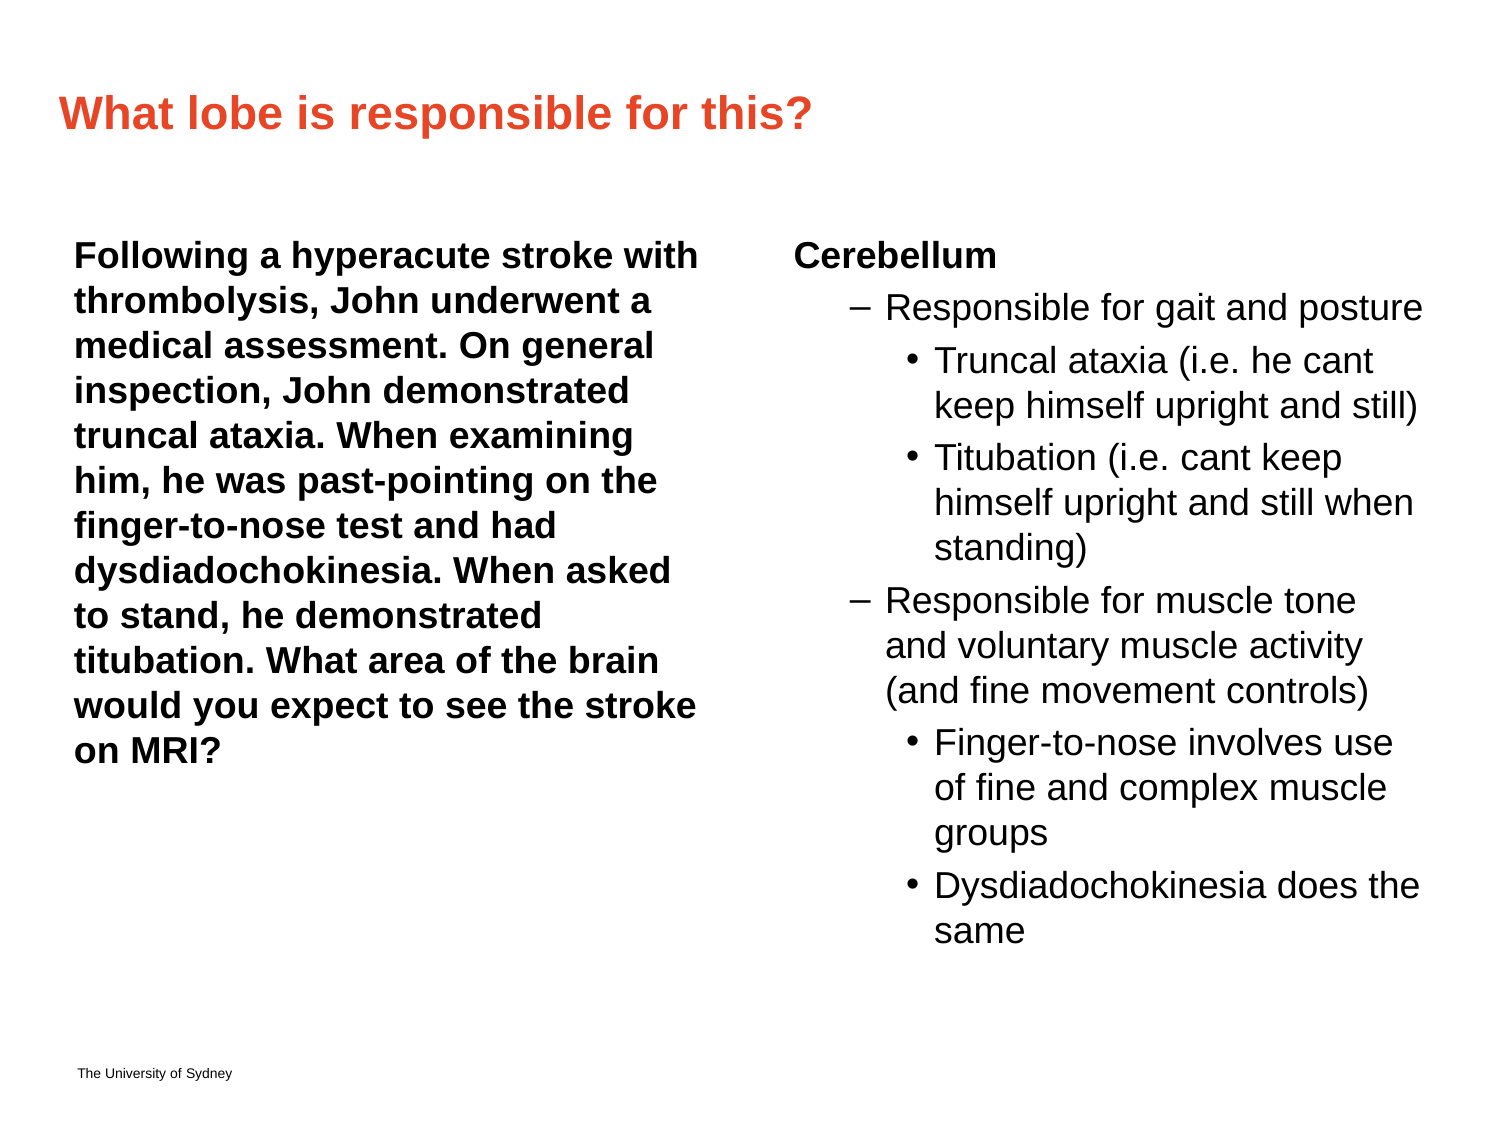

# What lobe is responsible for this?
Following a hyperacute stroke with thrombolysis, John underwent a medical assessment. On general inspection, John demonstrated truncal ataxia. When examining him, he was past-pointing on the finger-to-nose test and had dysdiadochokinesia. When asked to stand, he demonstrated titubation. What area of the brain would you expect to see the stroke on MRI?
Cerebellum
Responsible for gait and posture
Truncal ataxia (i.e. he cant keep himself upright and still)
Titubation (i.e. cant keep himself upright and still when standing)
Responsible for muscle tone and voluntary muscle activity (and fine movement controls)
Finger-to-nose involves use of fine and complex muscle groups
Dysdiadochokinesia does the same